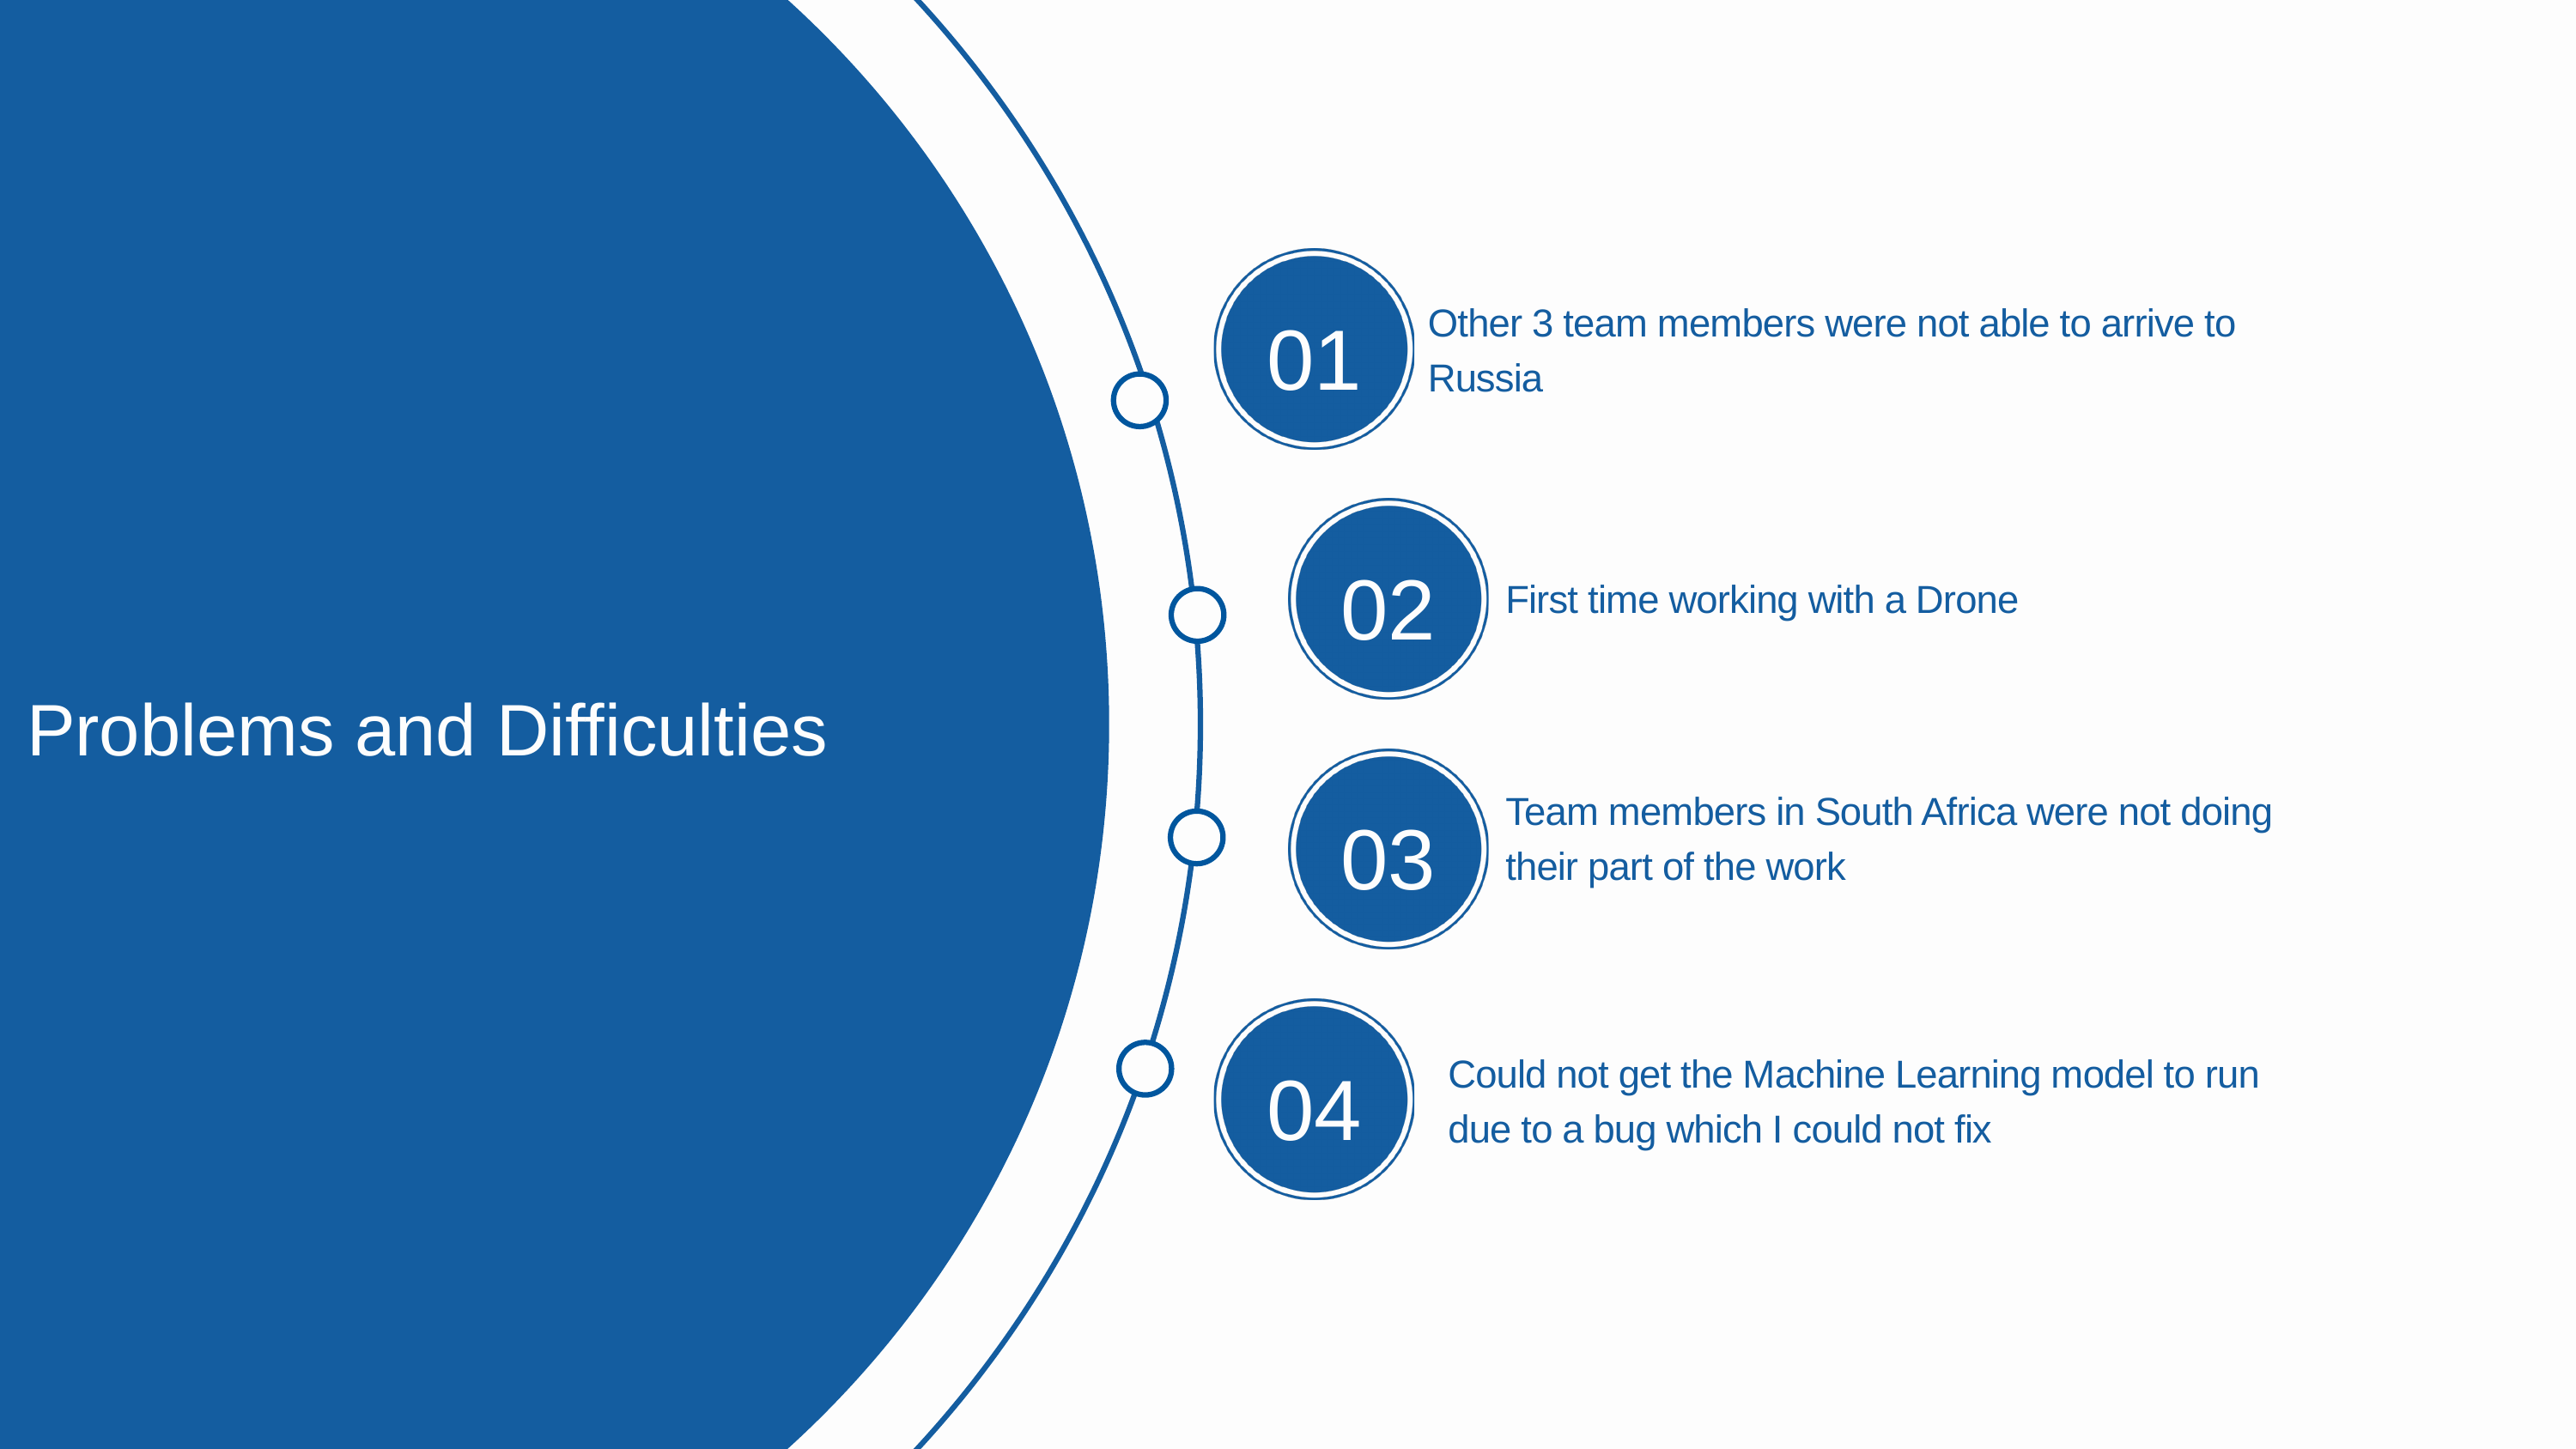

01
Other 3 team members were not able to arrive to Russia

02
First time working with a Drone

Problems and Difficulties

Team members in South Africa were not doing their part of the work
03

04
Could not get the Machine Learning model to run due to a bug which I could not fix